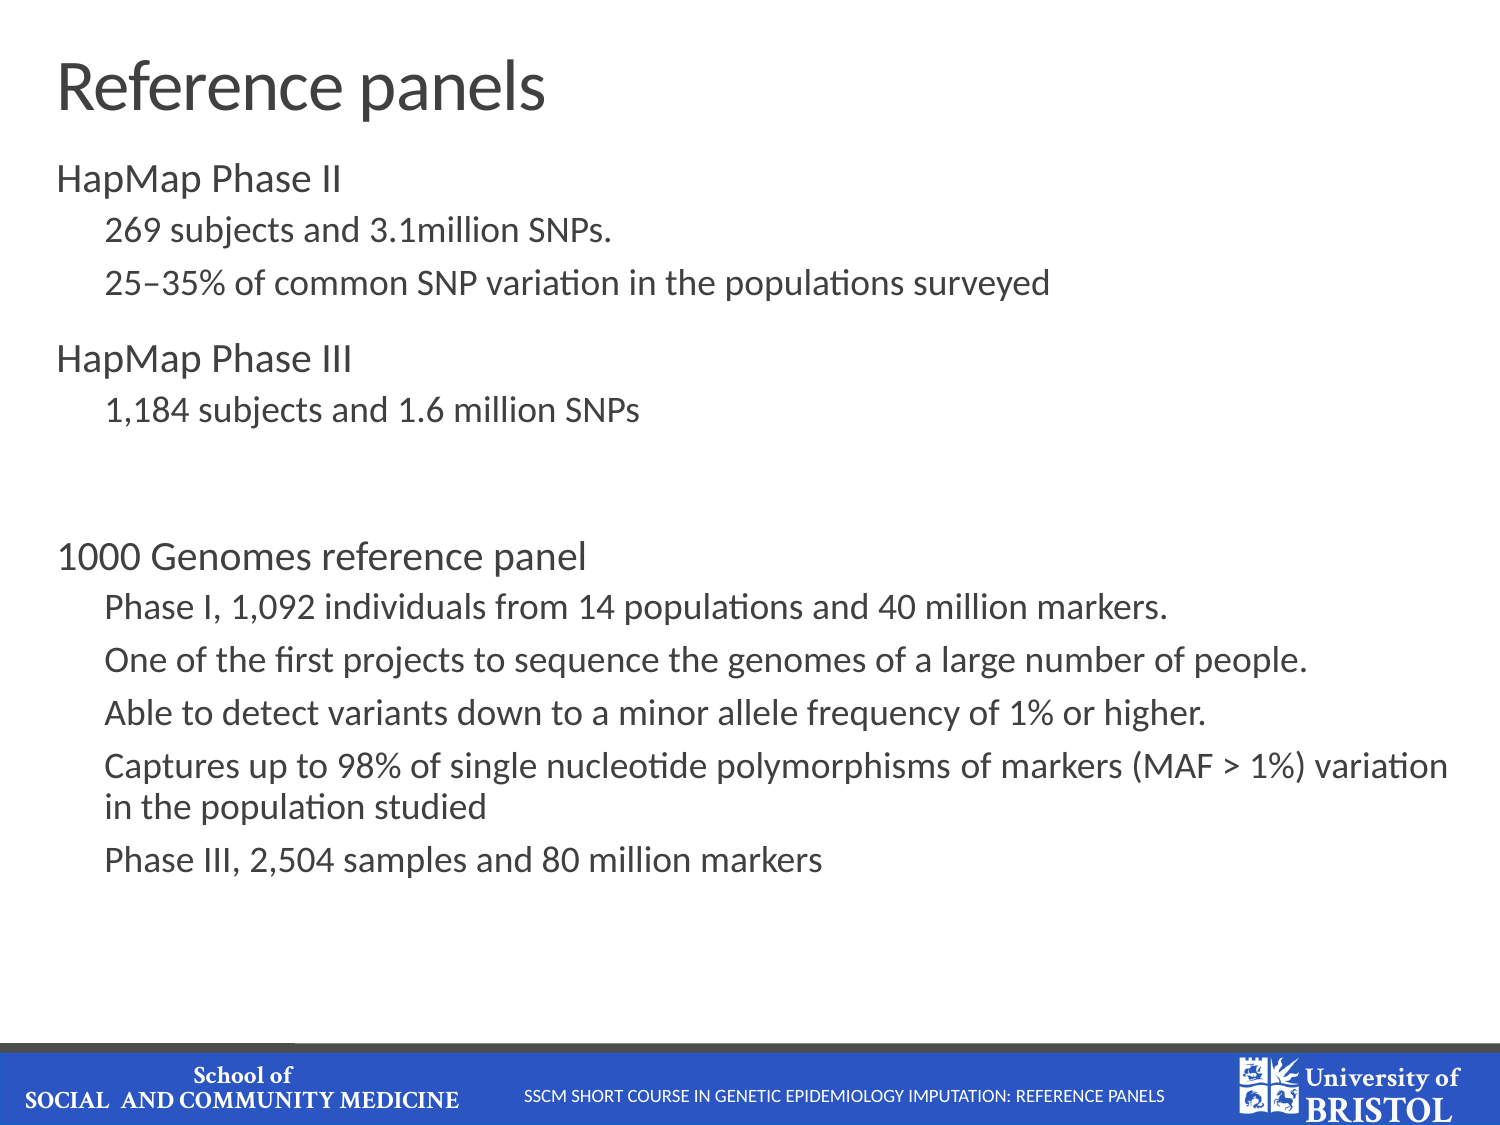

# Reference panels
HapMap Phase II
269 subjects and 3.1million SNPs.
25–35% of common SNP variation in the populations surveyed
HapMap Phase III
1,184 subjects and 1.6 million SNPs

1000 Genomes reference panel
Phase I, 1,092 individuals from 14 populations and 40 million markers.
One of the first projects to sequence the genomes of a large number of people.
Able to detect variants down to a minor allele frequency of 1% or higher.
Captures up to 98% of single nucleotide polymorphisms of markers (MAF > 1%) variation in the population studied
Phase III, 2,504 samples and 80 million markers

SSCM Short Course in Genetic Epidemiology Imputation: Reference Panels